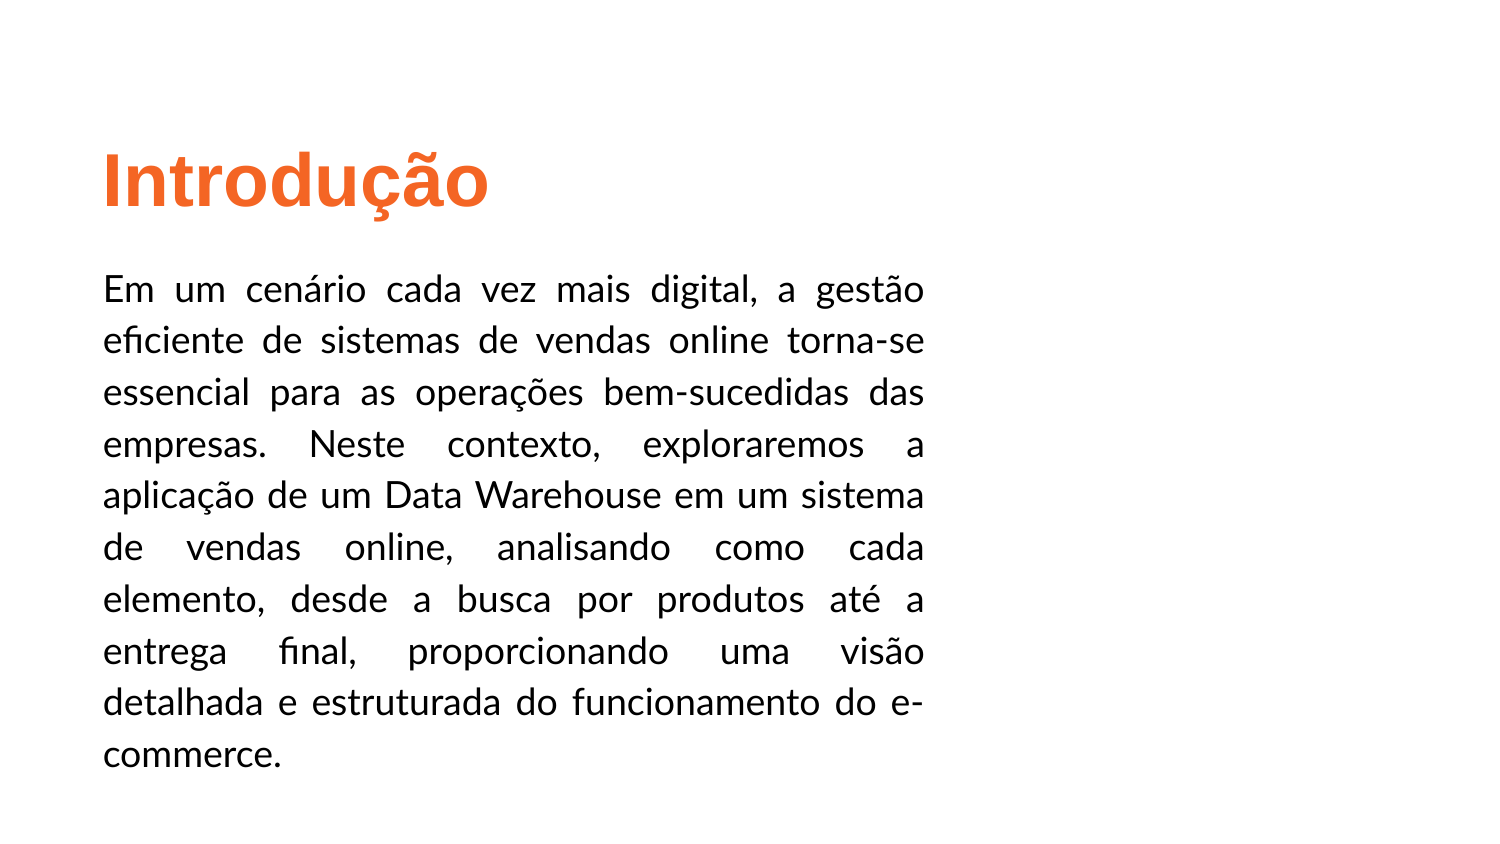

Introdução
Em um cenário cada vez mais digital, a gestão eficiente de sistemas de vendas online torna-se essencial para as operações bem-sucedidas das empresas. Neste contexto, exploraremos a aplicação de um Data Warehouse em um sistema de vendas online, analisando como cada elemento, desde a busca por produtos até a entrega final, proporcionando uma visão detalhada e estruturada do funcionamento do e-commerce.